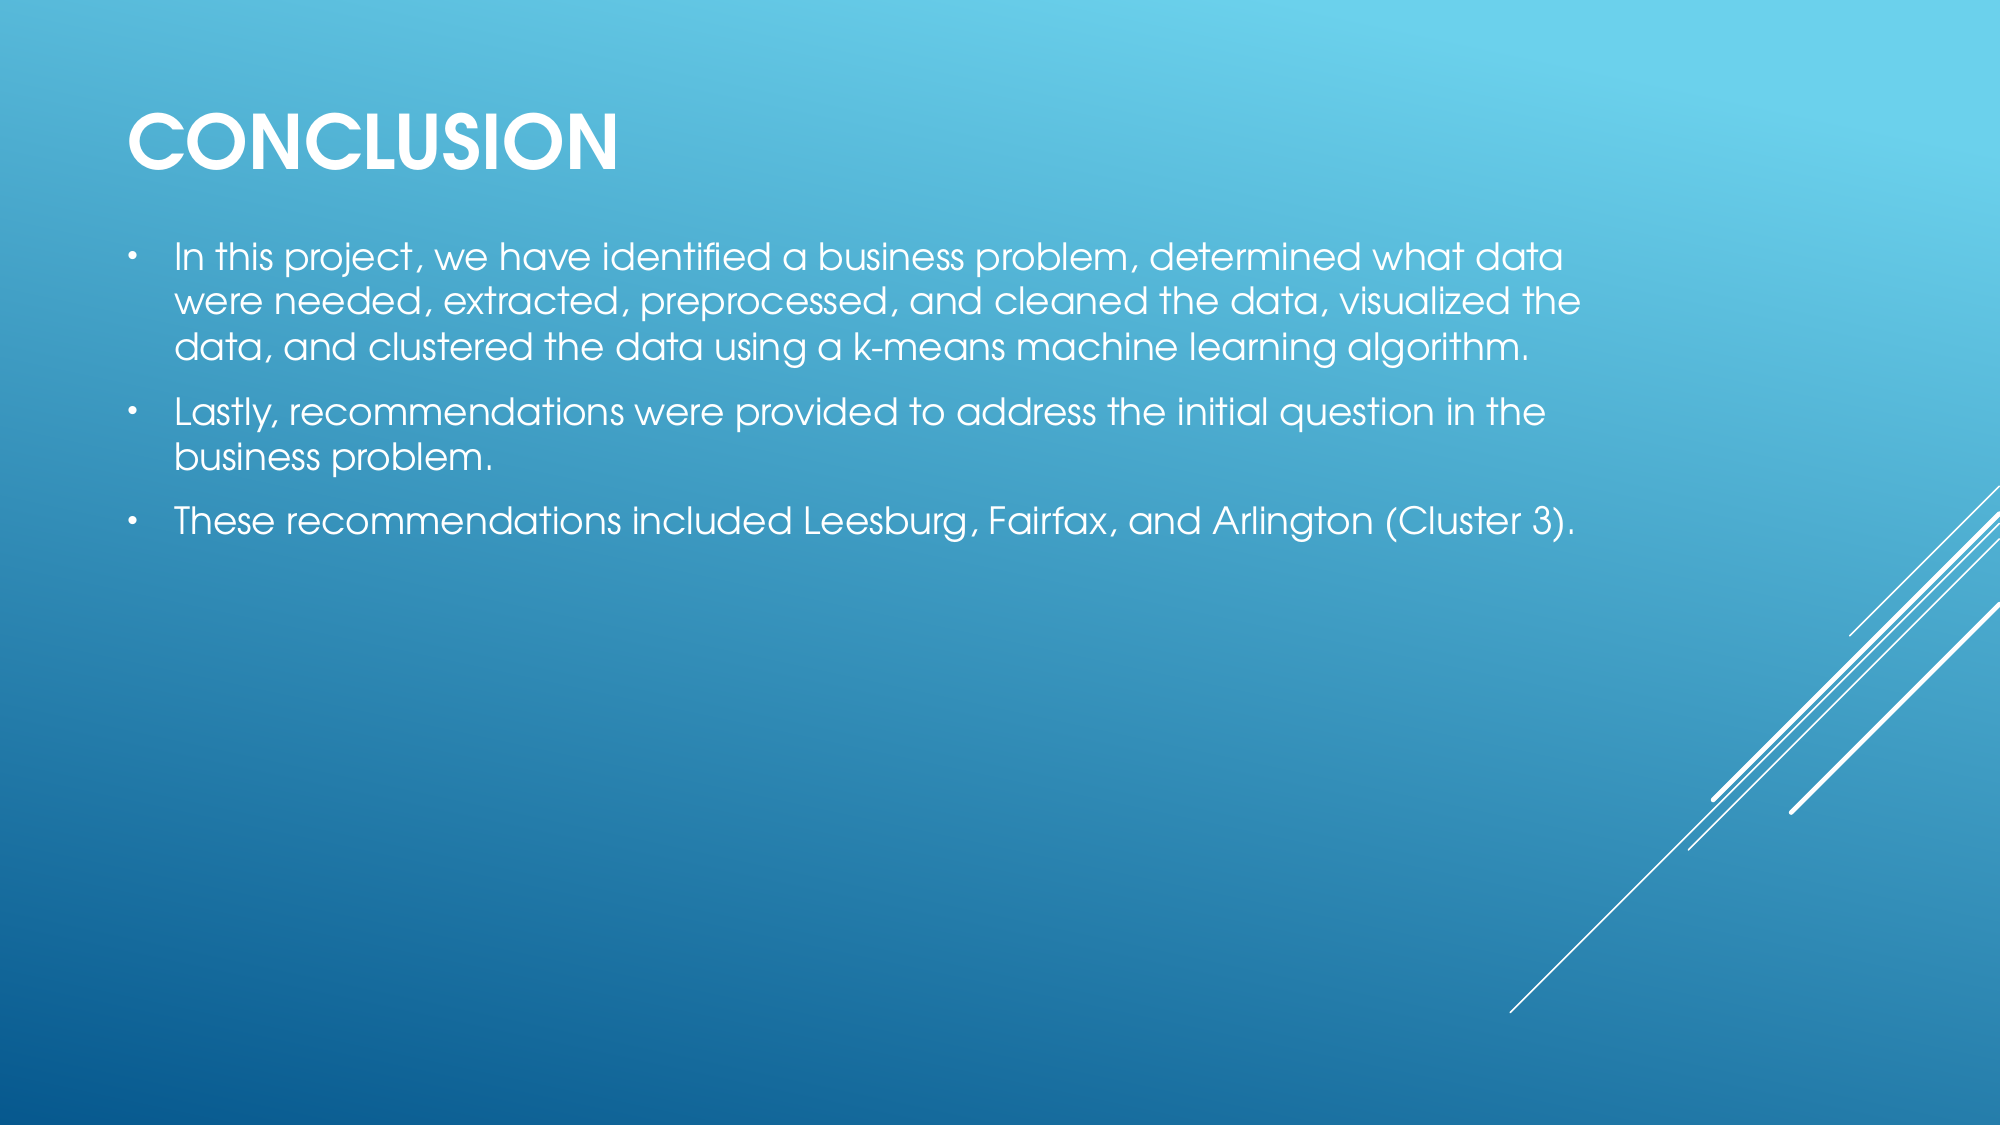

# CONClusion
In this project, we have identified a business problem, determined what data were needed, extracted, preprocessed, and cleaned the data, visualized the data, and clustered the data using a k-means machine learning algorithm.
Lastly, recommendations were provided to address the initial question in the business problem.
These recommendations included Leesburg, Fairfax, and Arlington (Cluster 3).